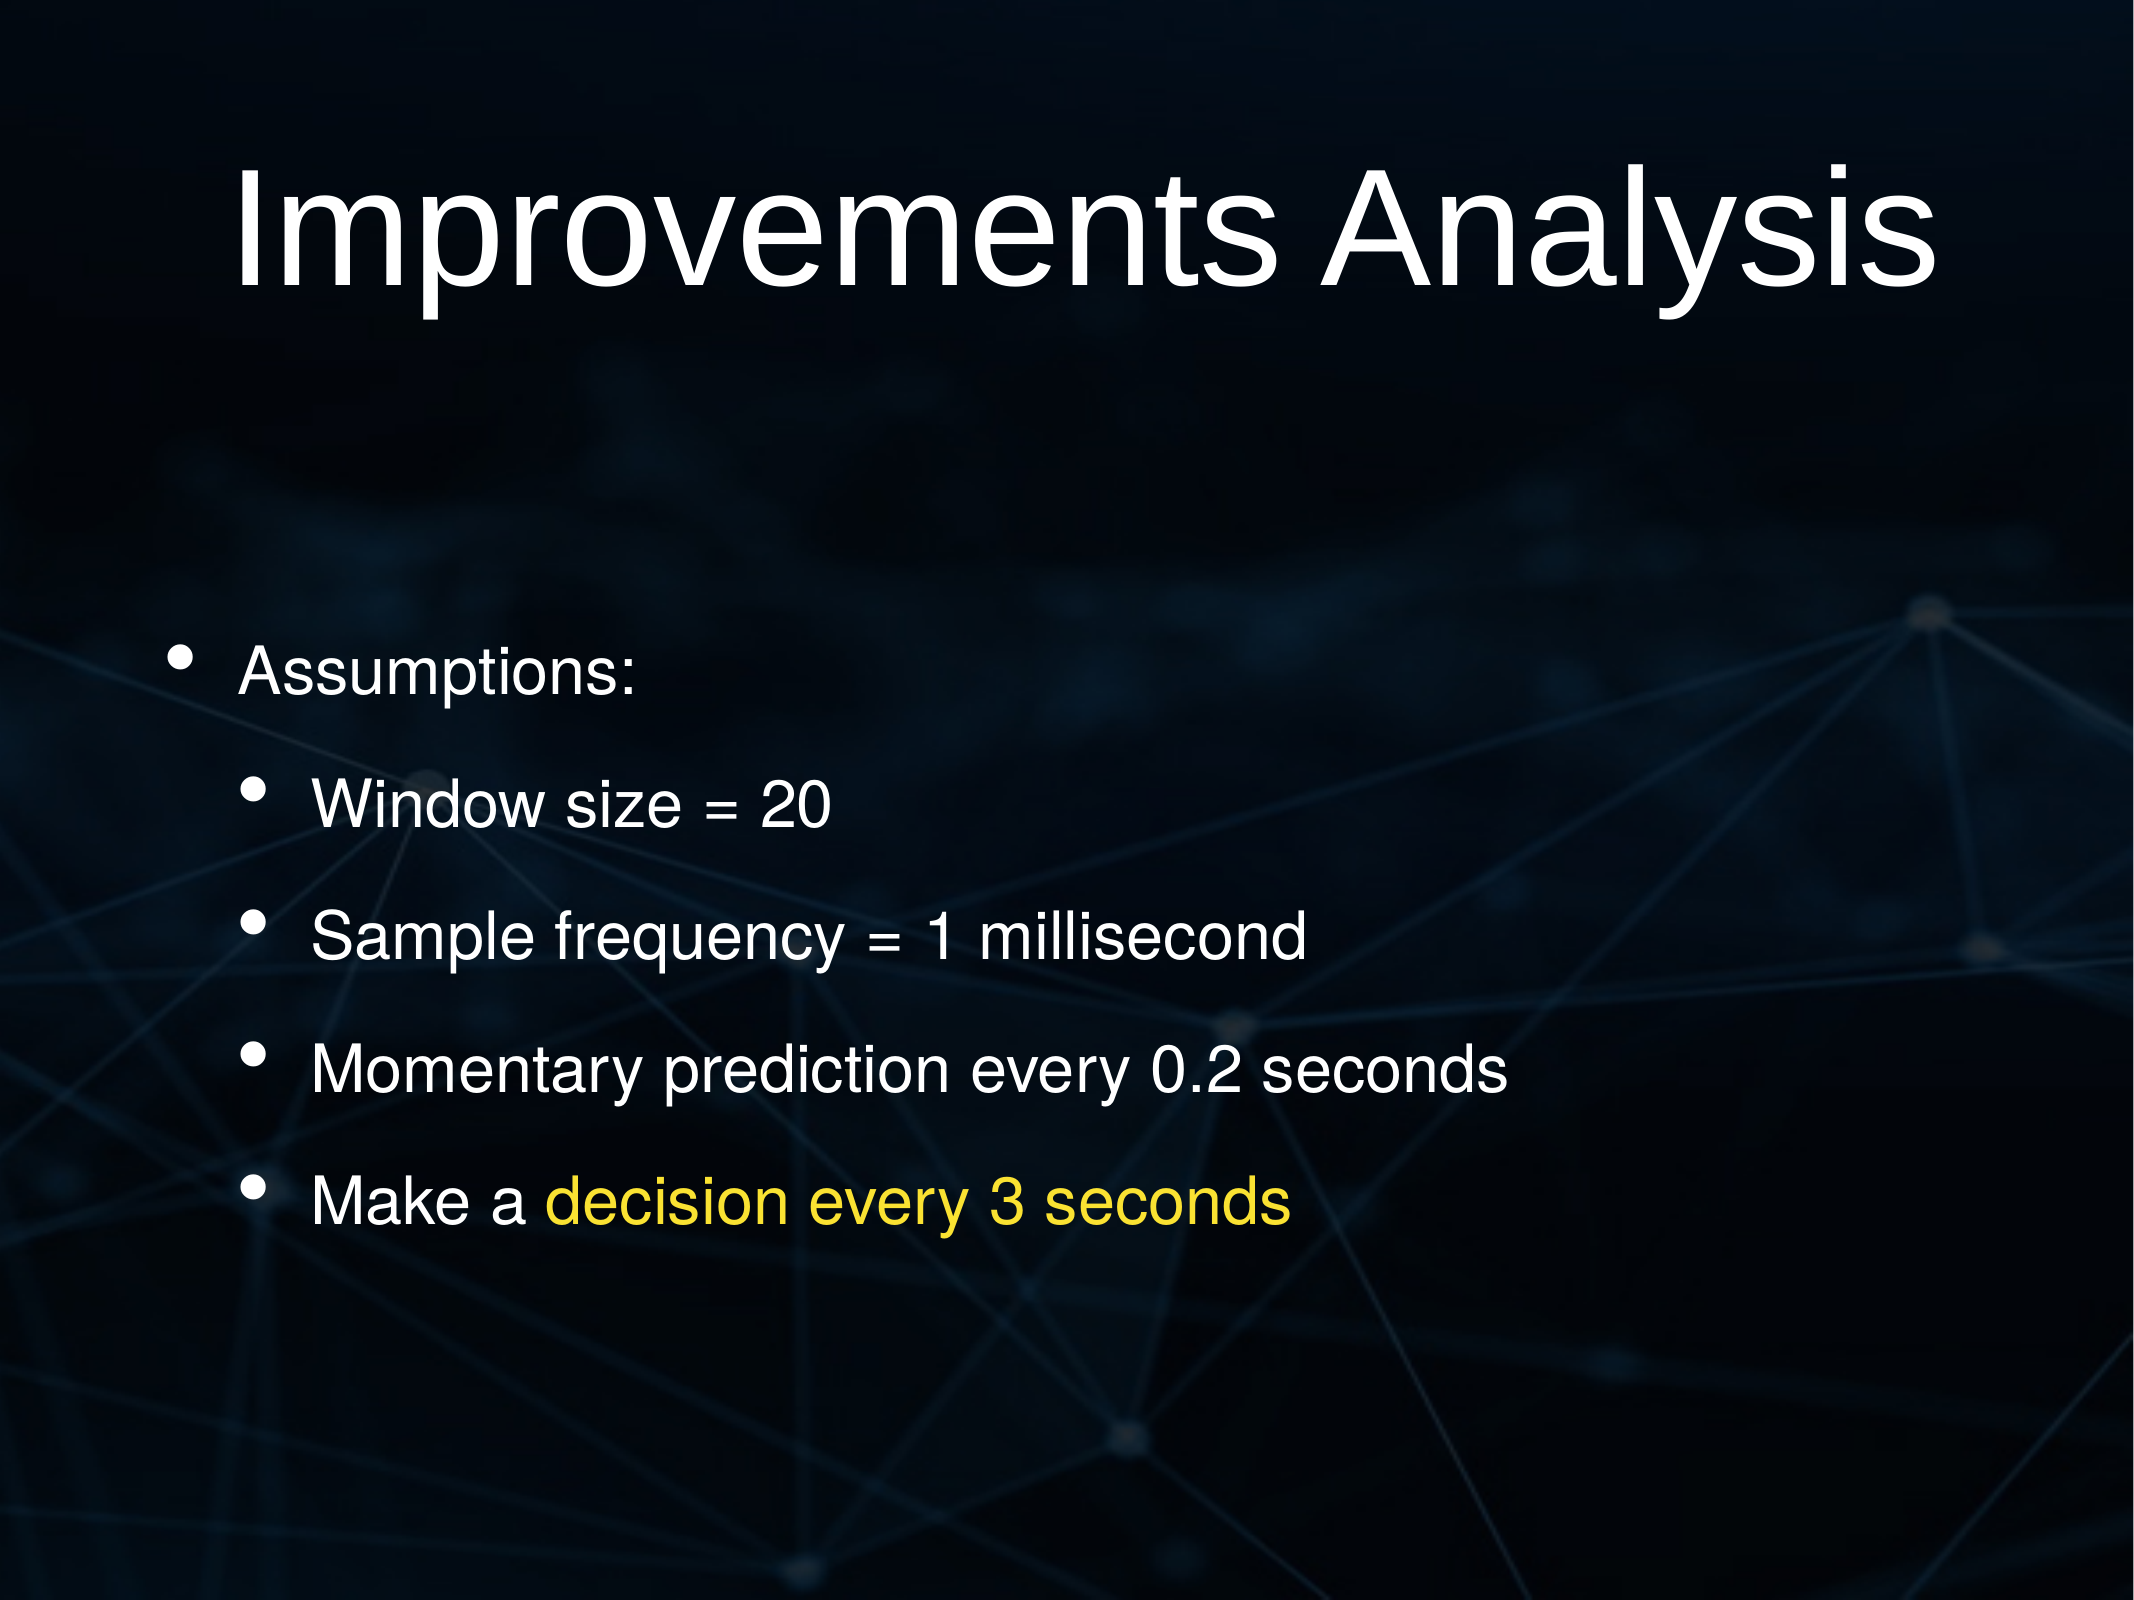

# Improvements Analysis
Assumptions:
Window size = 20
Sample frequency = 1 millisecond
Momentary prediction every 0.2 seconds
Make a decision every 3 seconds